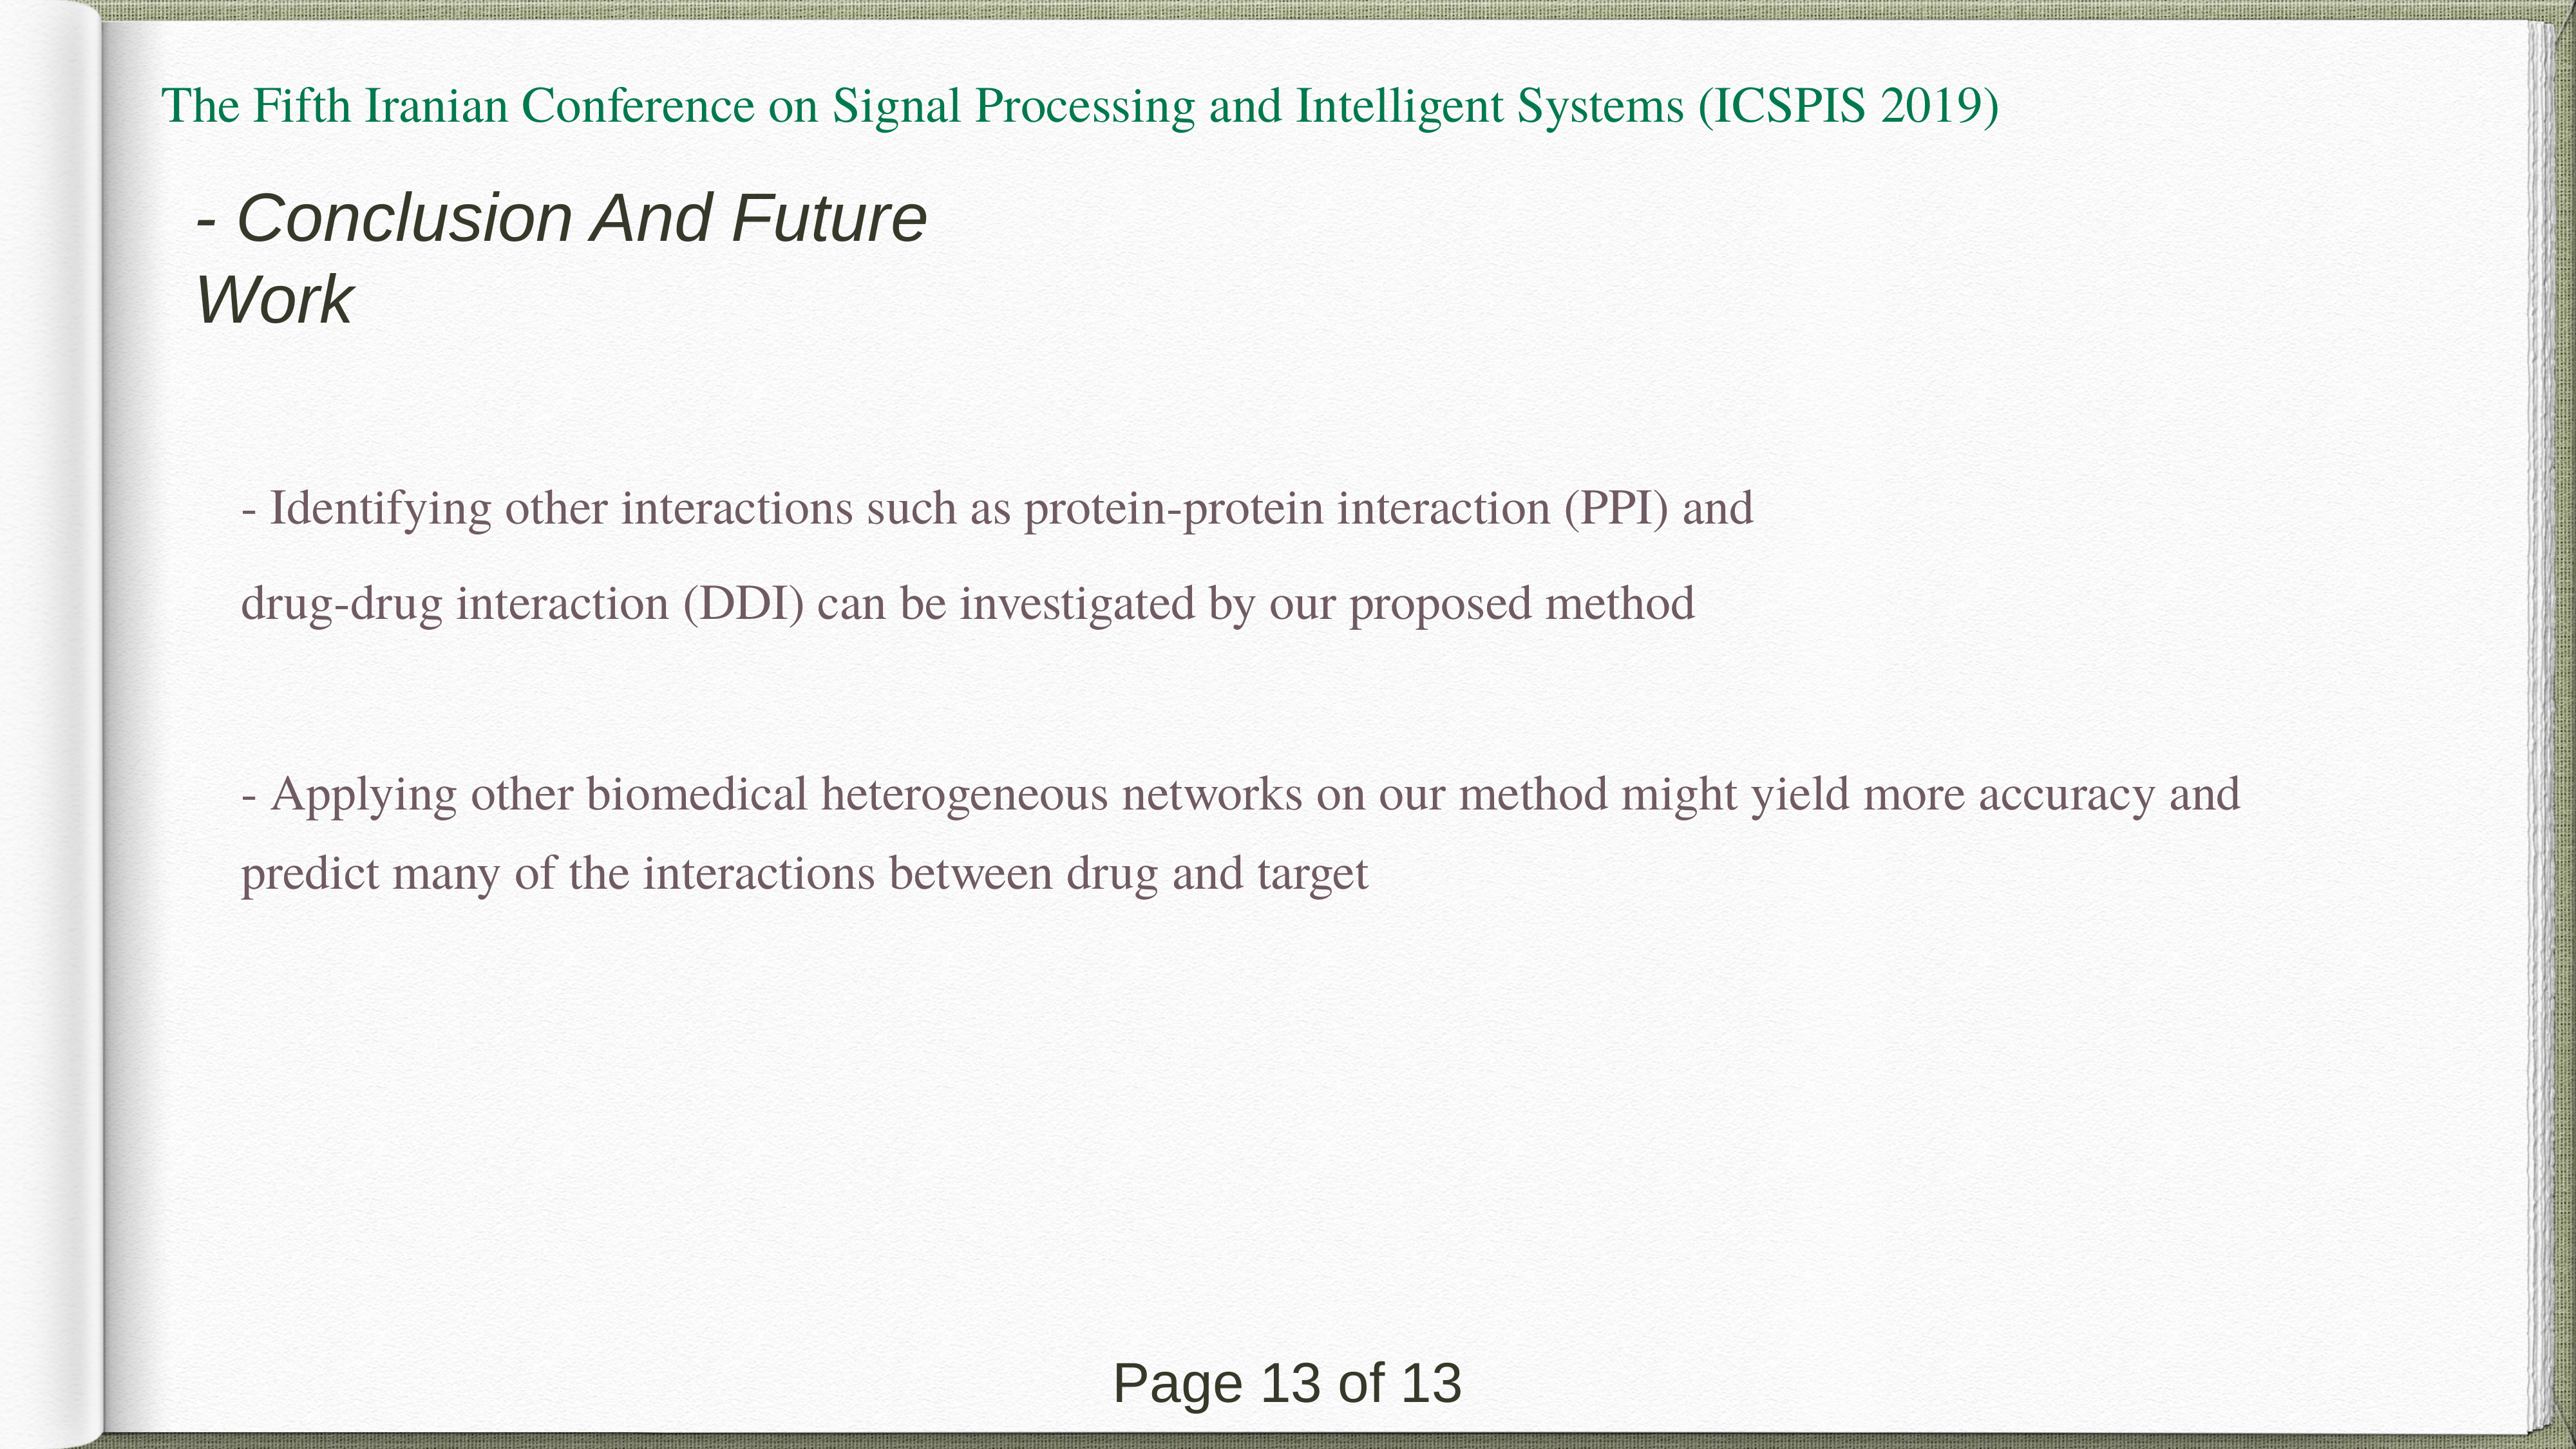

The Fifth Iranian Conference on Signal Processing and Intelligent Systems (ICSPIS 2019)
# - Conclusion And Future Work
- Identifying other interactions such as protein-protein interaction (PPI) and
drug-drug interaction (DDI) can be investigated by our proposed method

- Applying other biomedical heterogeneous networks on our method might yield more accuracy and predict many of the interactions between drug and target

Page 13 of 13